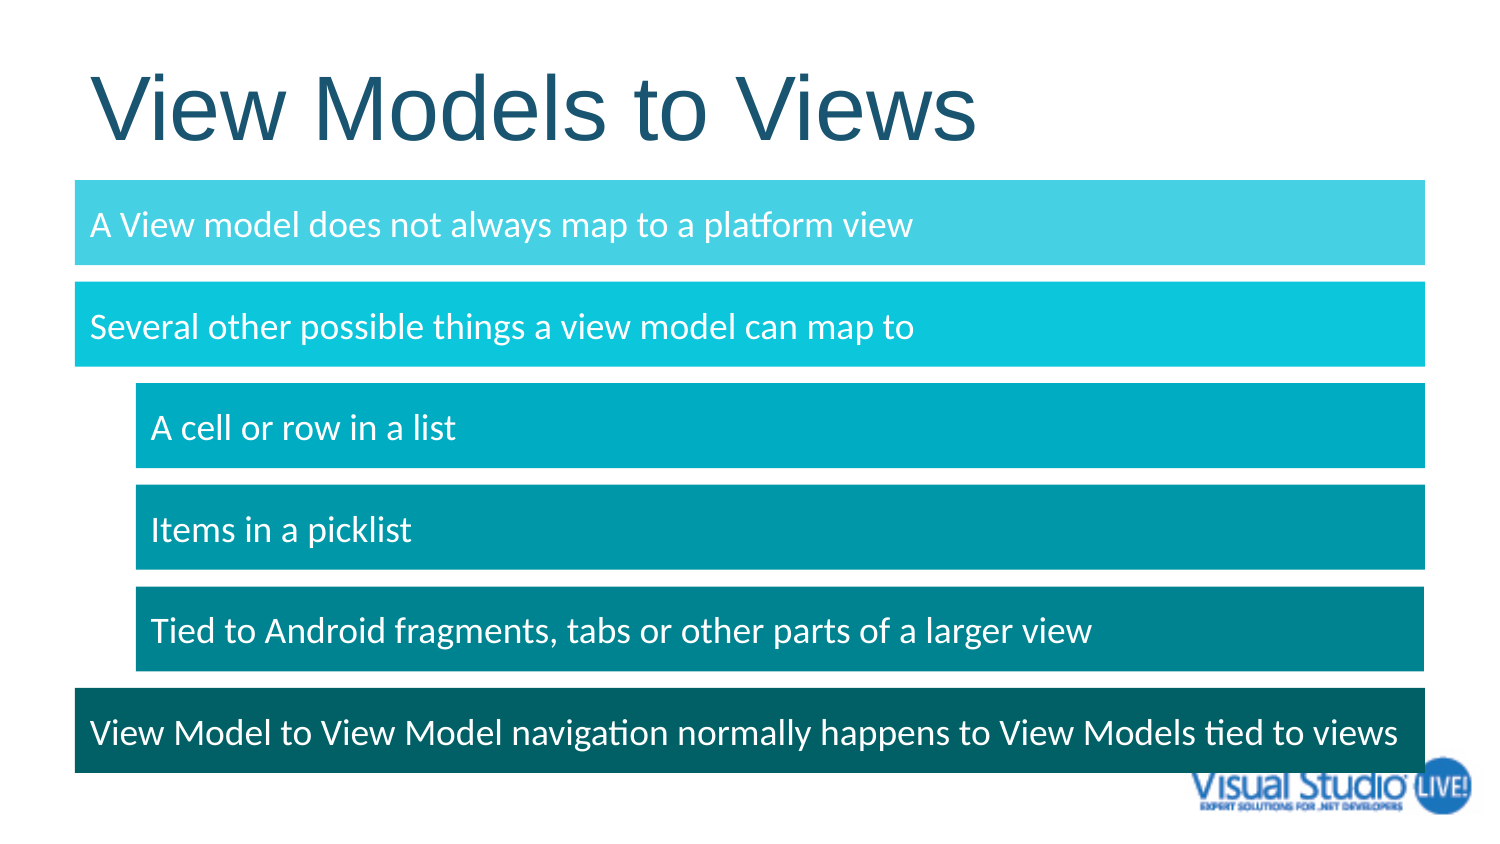

# View Models to Views
A View model does not always map to a platform view
Several other possible things a view model can map to
A cell or row in a list
Items in a picklist
Tied to Android fragments, tabs or other parts of a larger view
View Model to View Model navigation normally happens to View Models tied to views